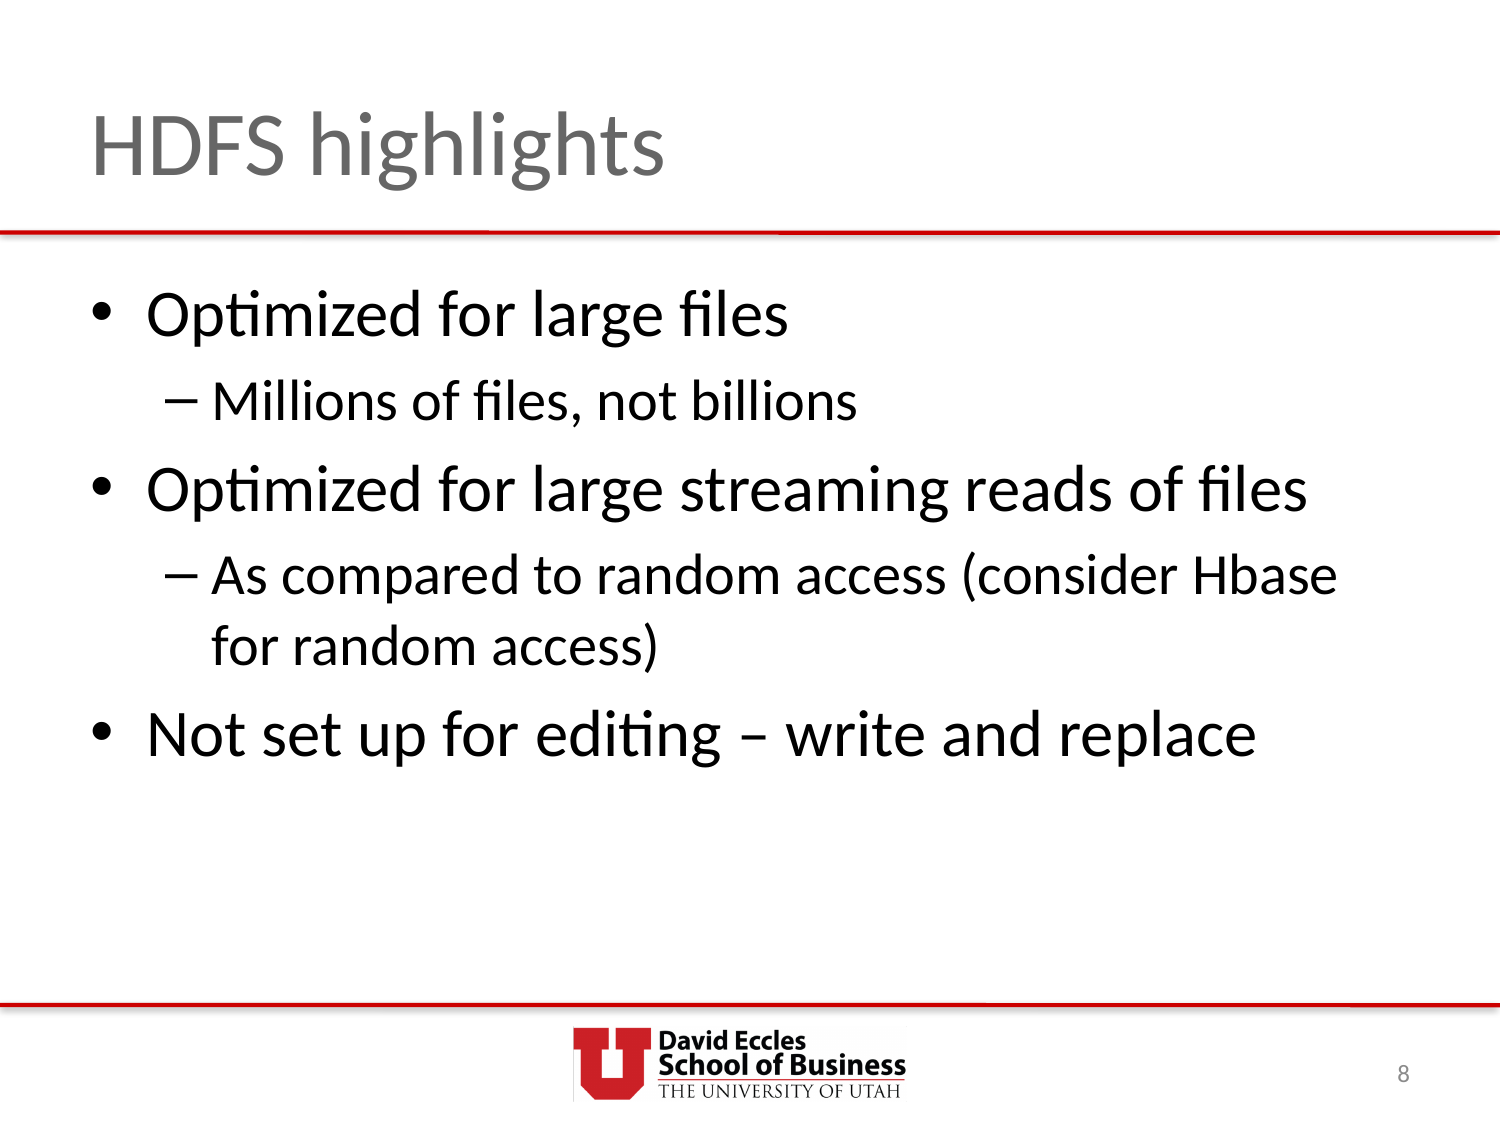

# HDFS highlights
Optimized for large files
Millions of files, not billions
Optimized for large streaming reads of files
As compared to random access (consider Hbase for random access)
Not set up for editing – write and replace
8